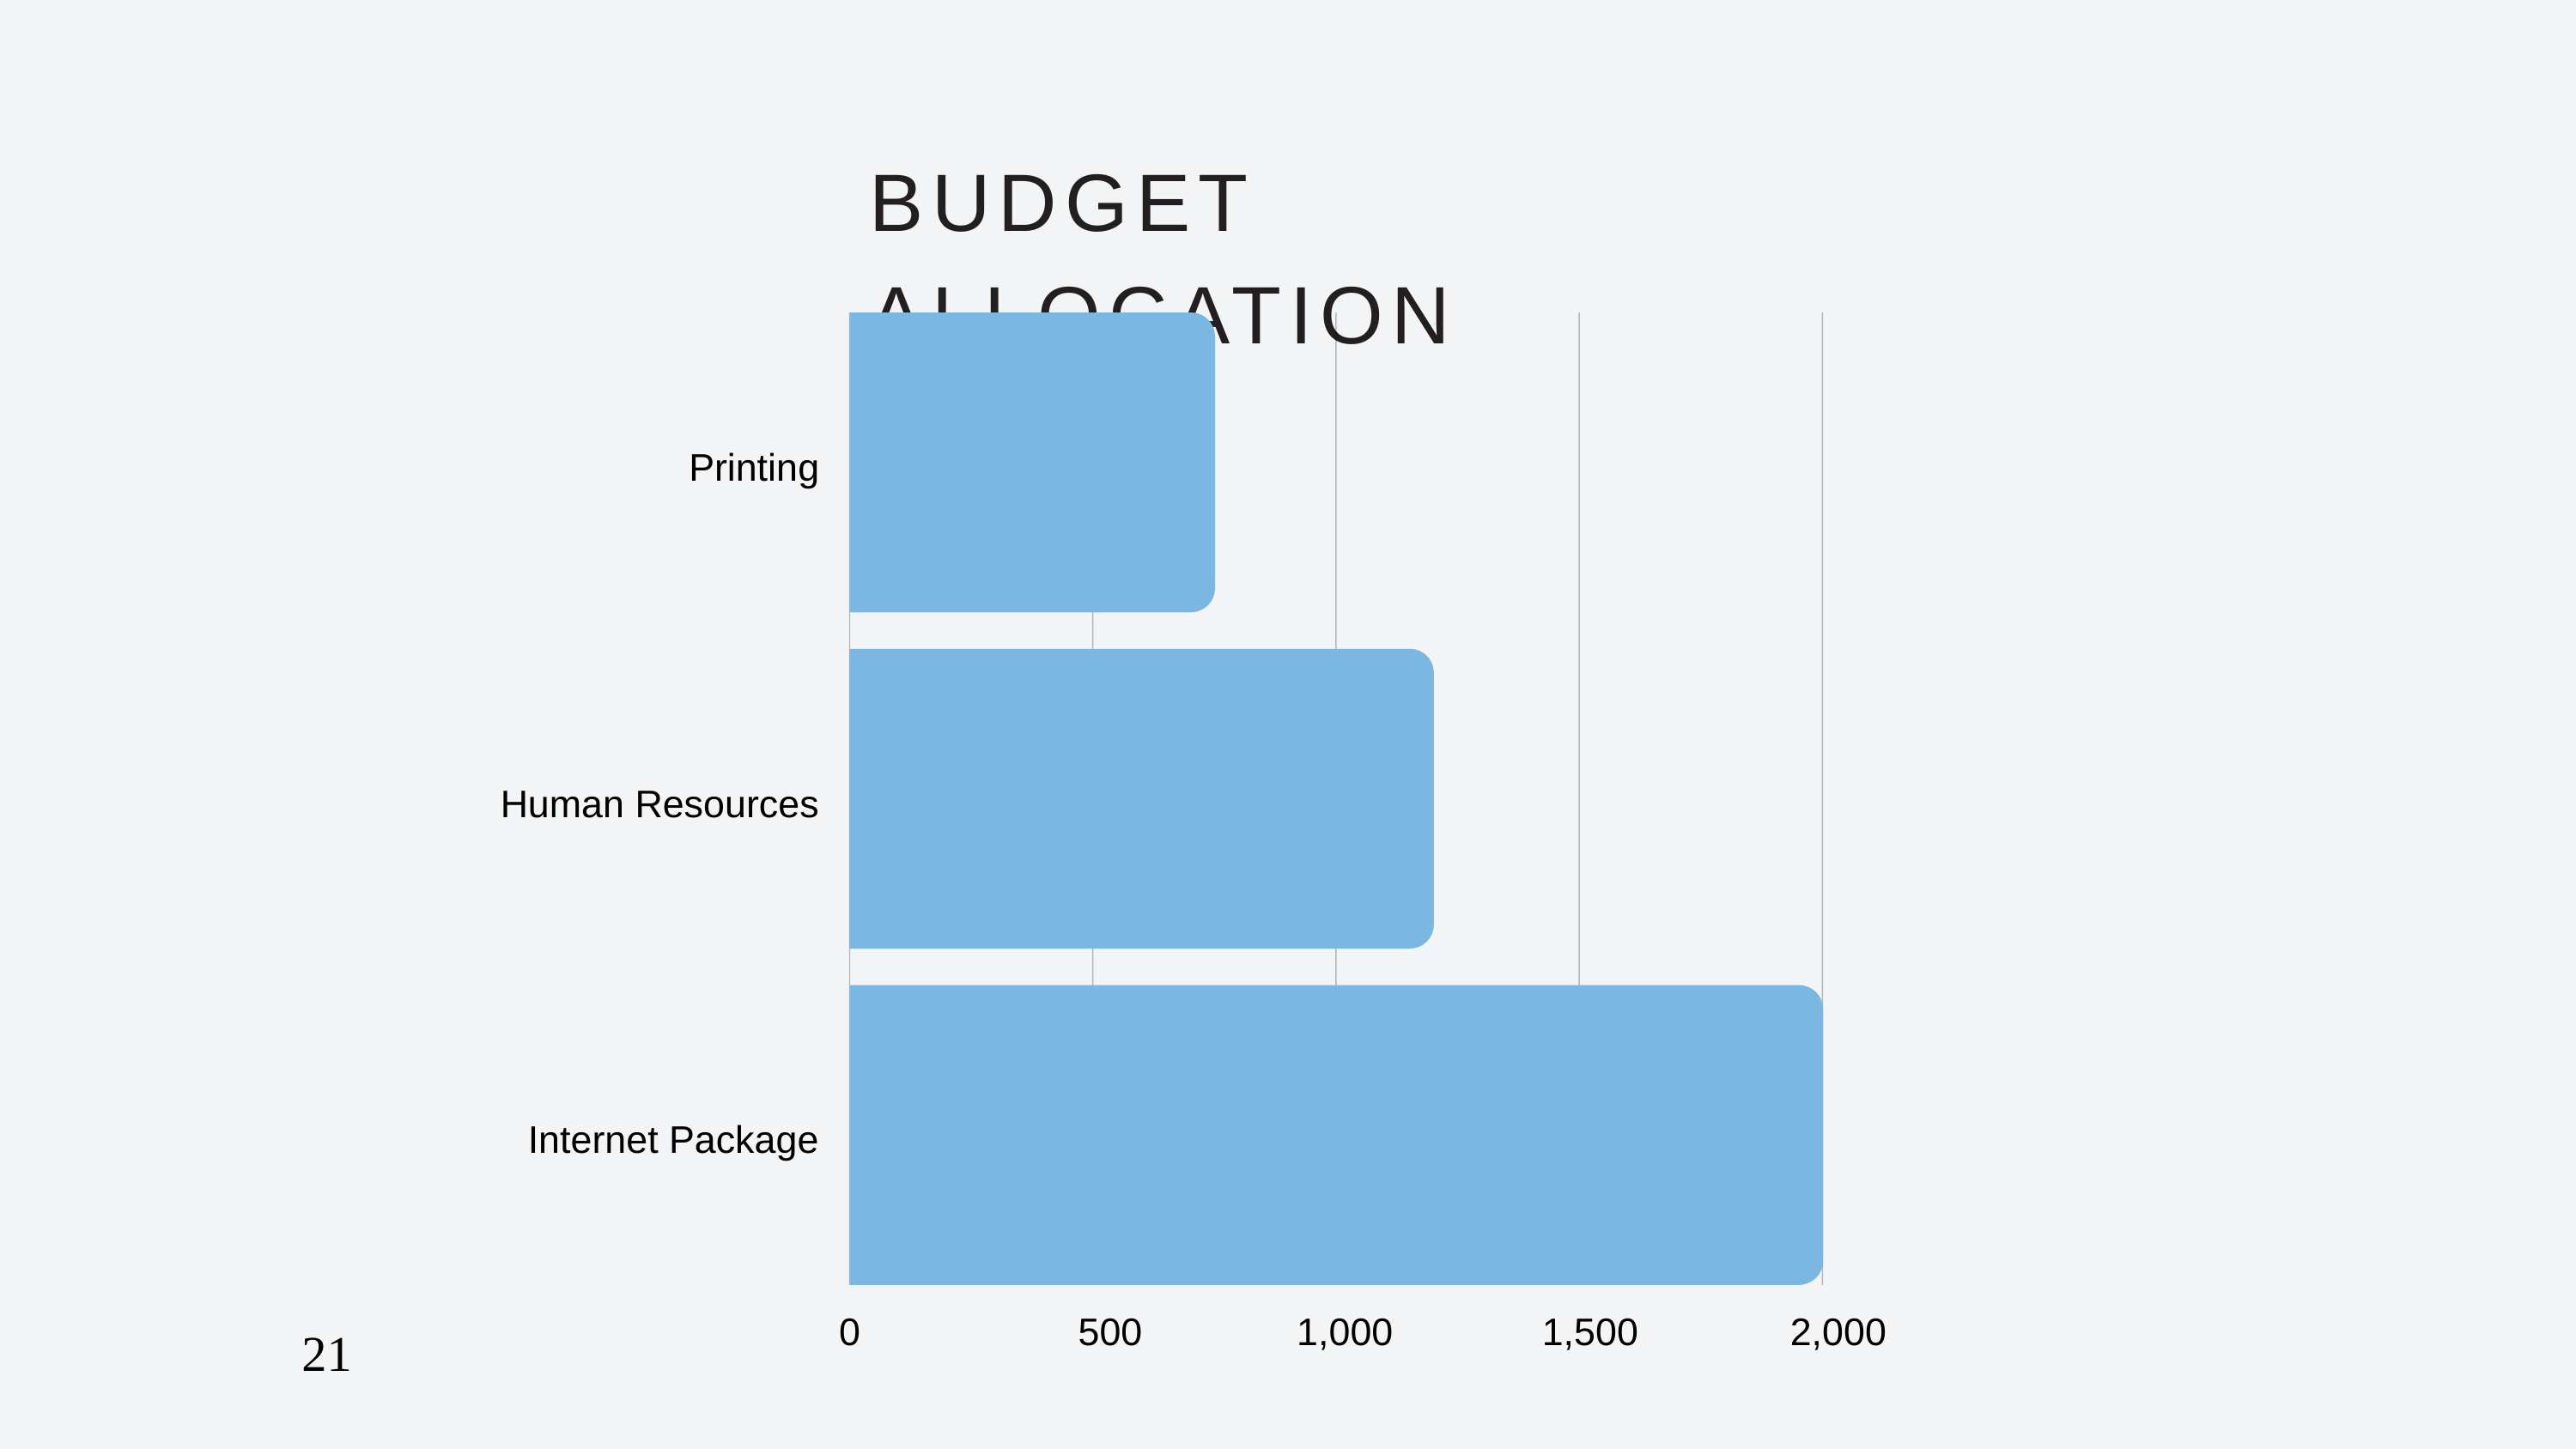

BUDGET ALLOCATION

Printing
Human Resources
Internet Package
0
500
1,000
1,500
2,000
21